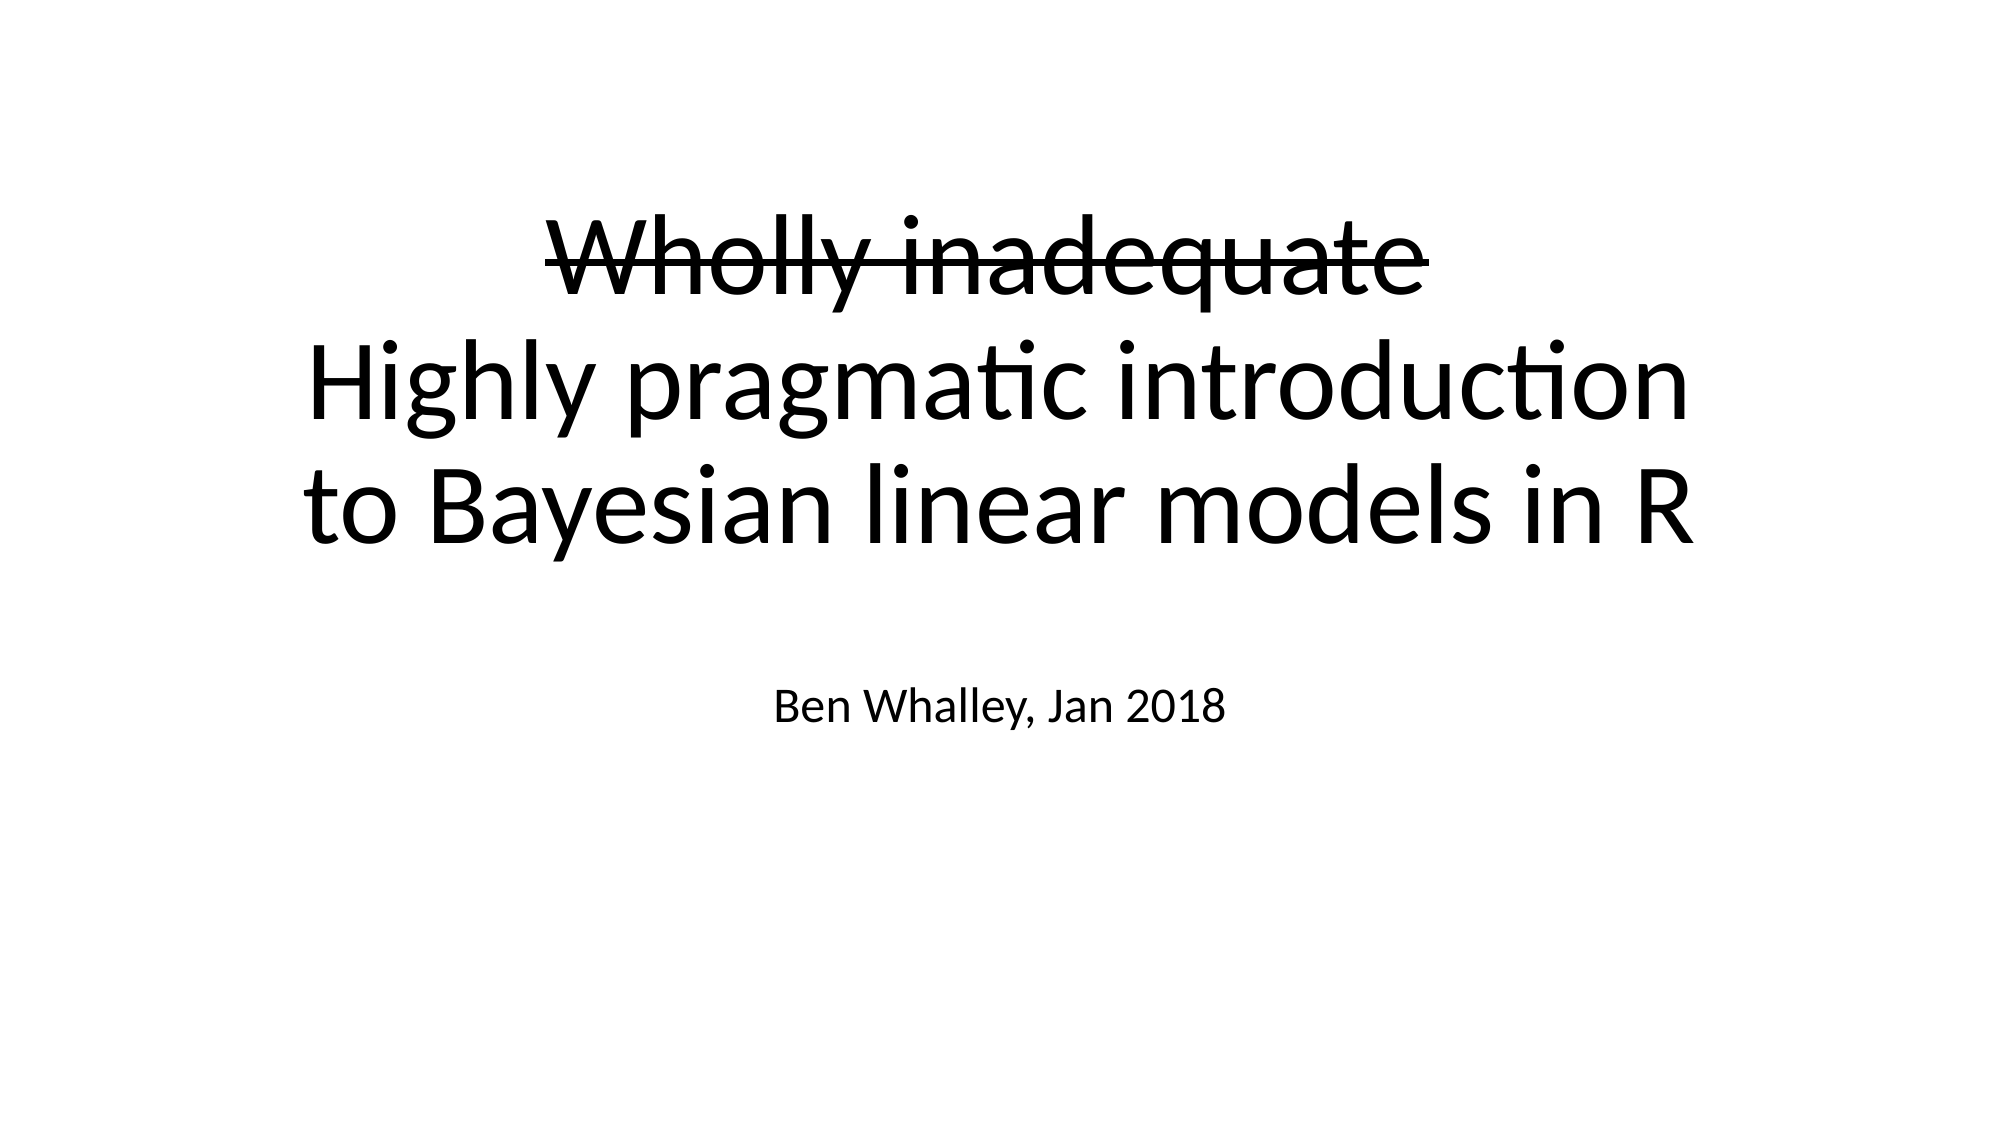

# Wholly inadequate Highly pragmatic introduction to Bayesian linear models in R

Ben Whalley, Jan 2018